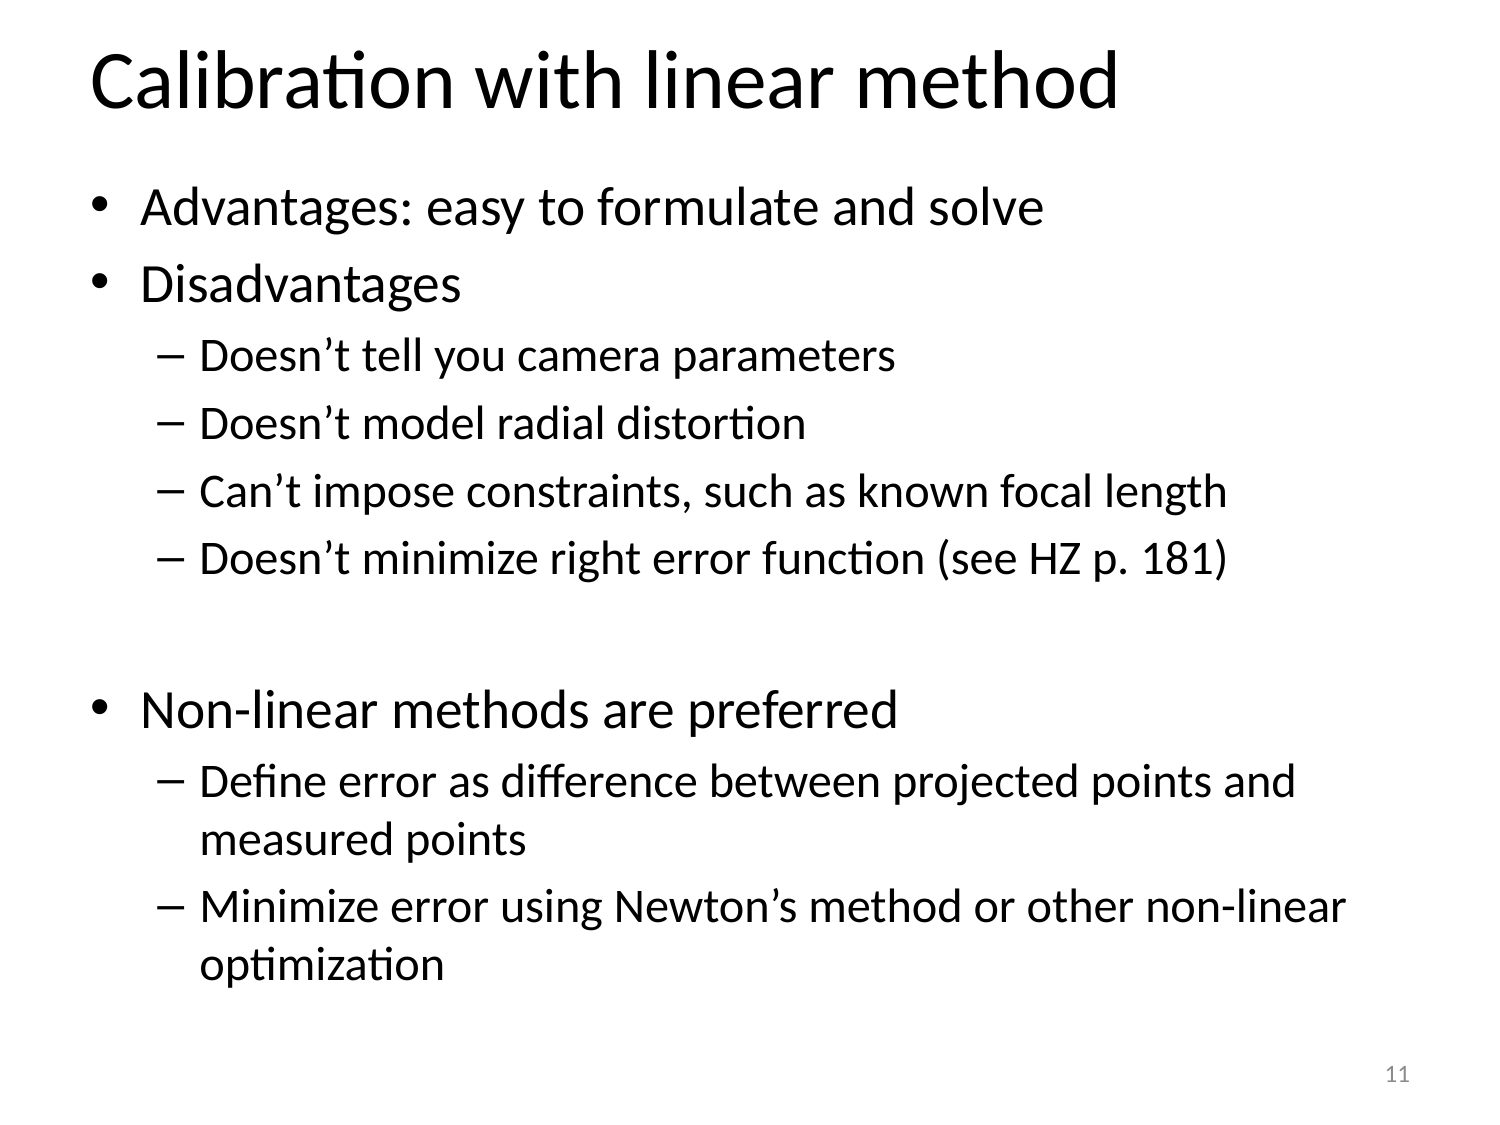

# Calibration with linear method
Advantages: easy to formulate and solve
Disadvantages
Doesn’t tell you camera parameters
Doesn’t model radial distortion
Can’t impose constraints, such as known focal length
Doesn’t minimize right error function (see HZ p. 181)

Non-linear methods are preferred
Define error as difference between projected points and measured points
Minimize error using Newton’s method or other non-linear optimization
11